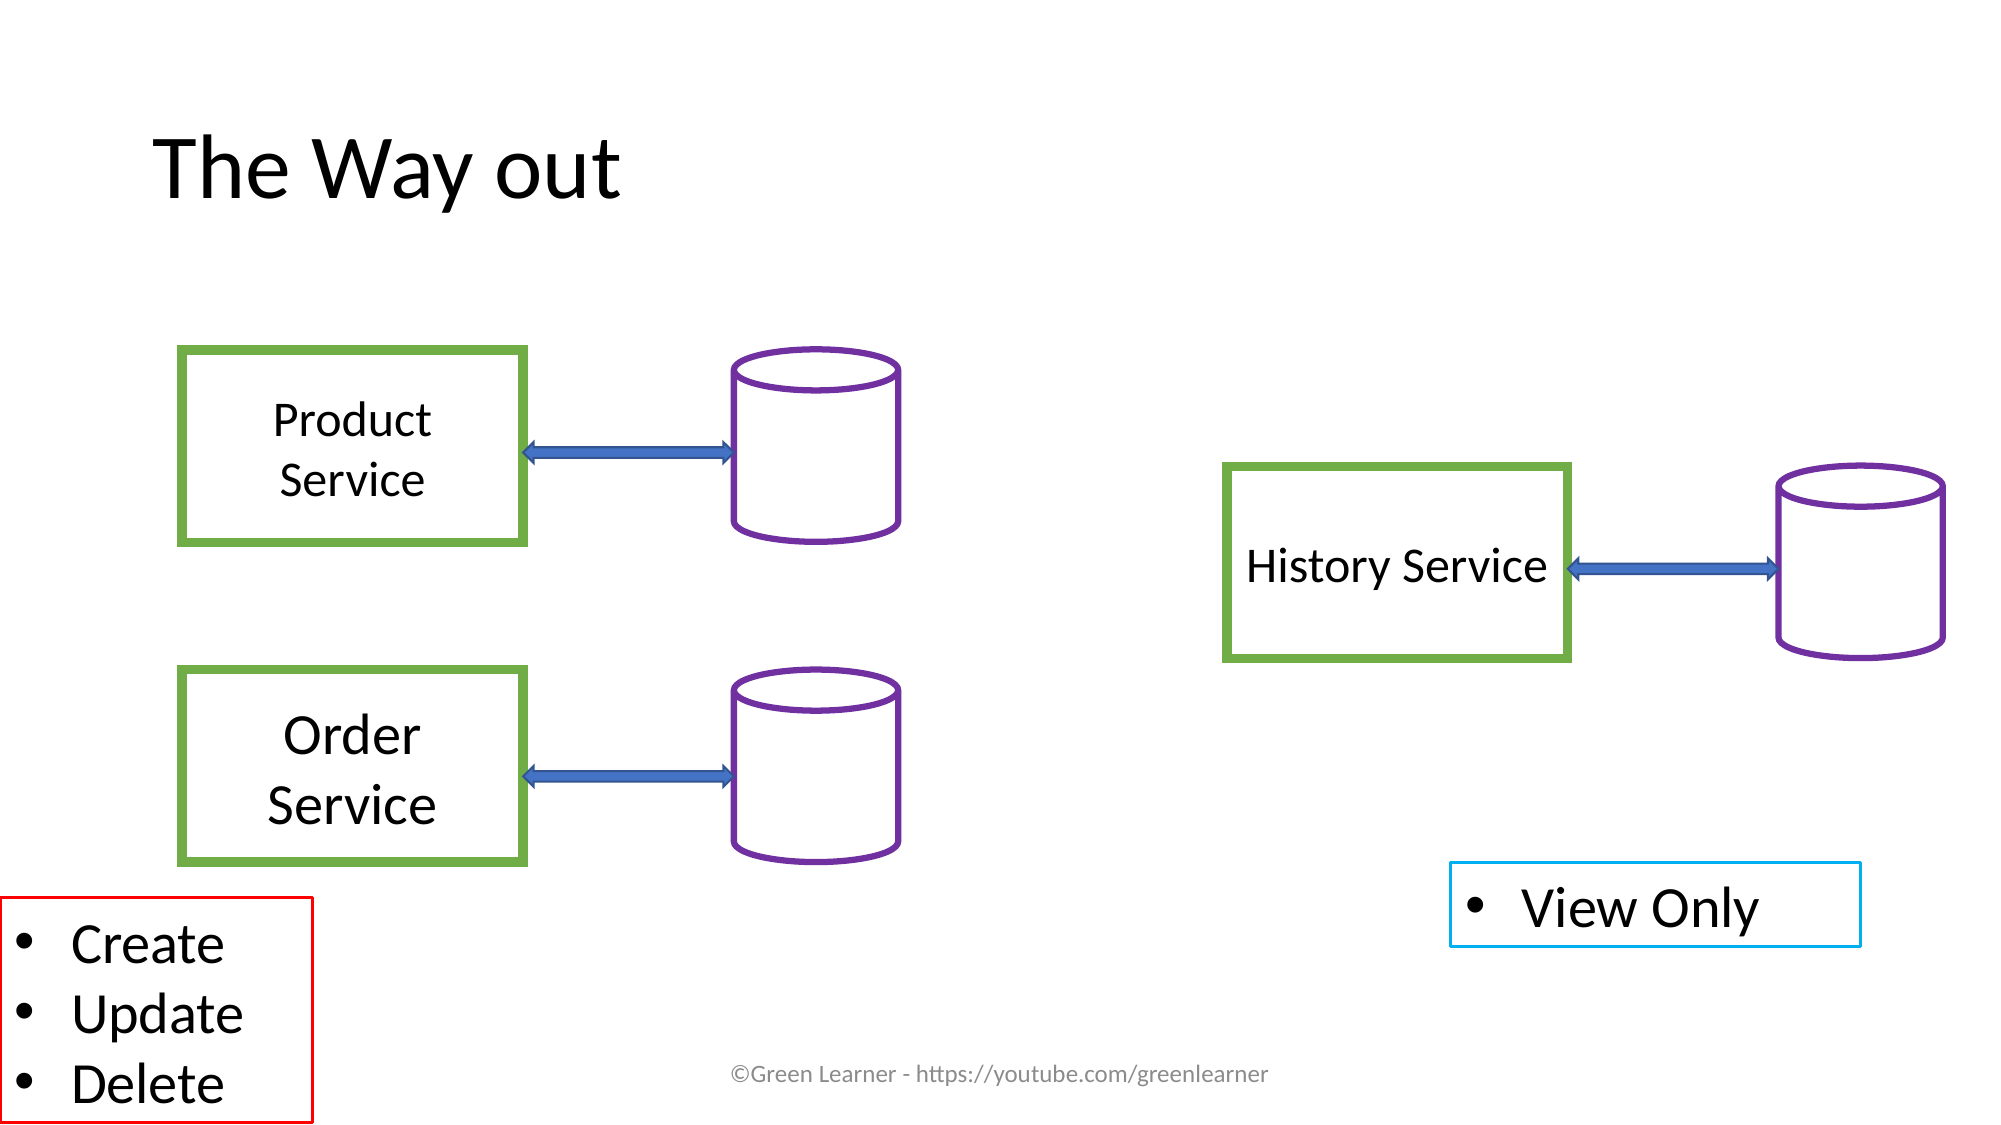

# The Way out

Product Service

History Service

Order Service

View Only
Create
Update
Delete
©Green Learner - https://youtube.com/greenlearner